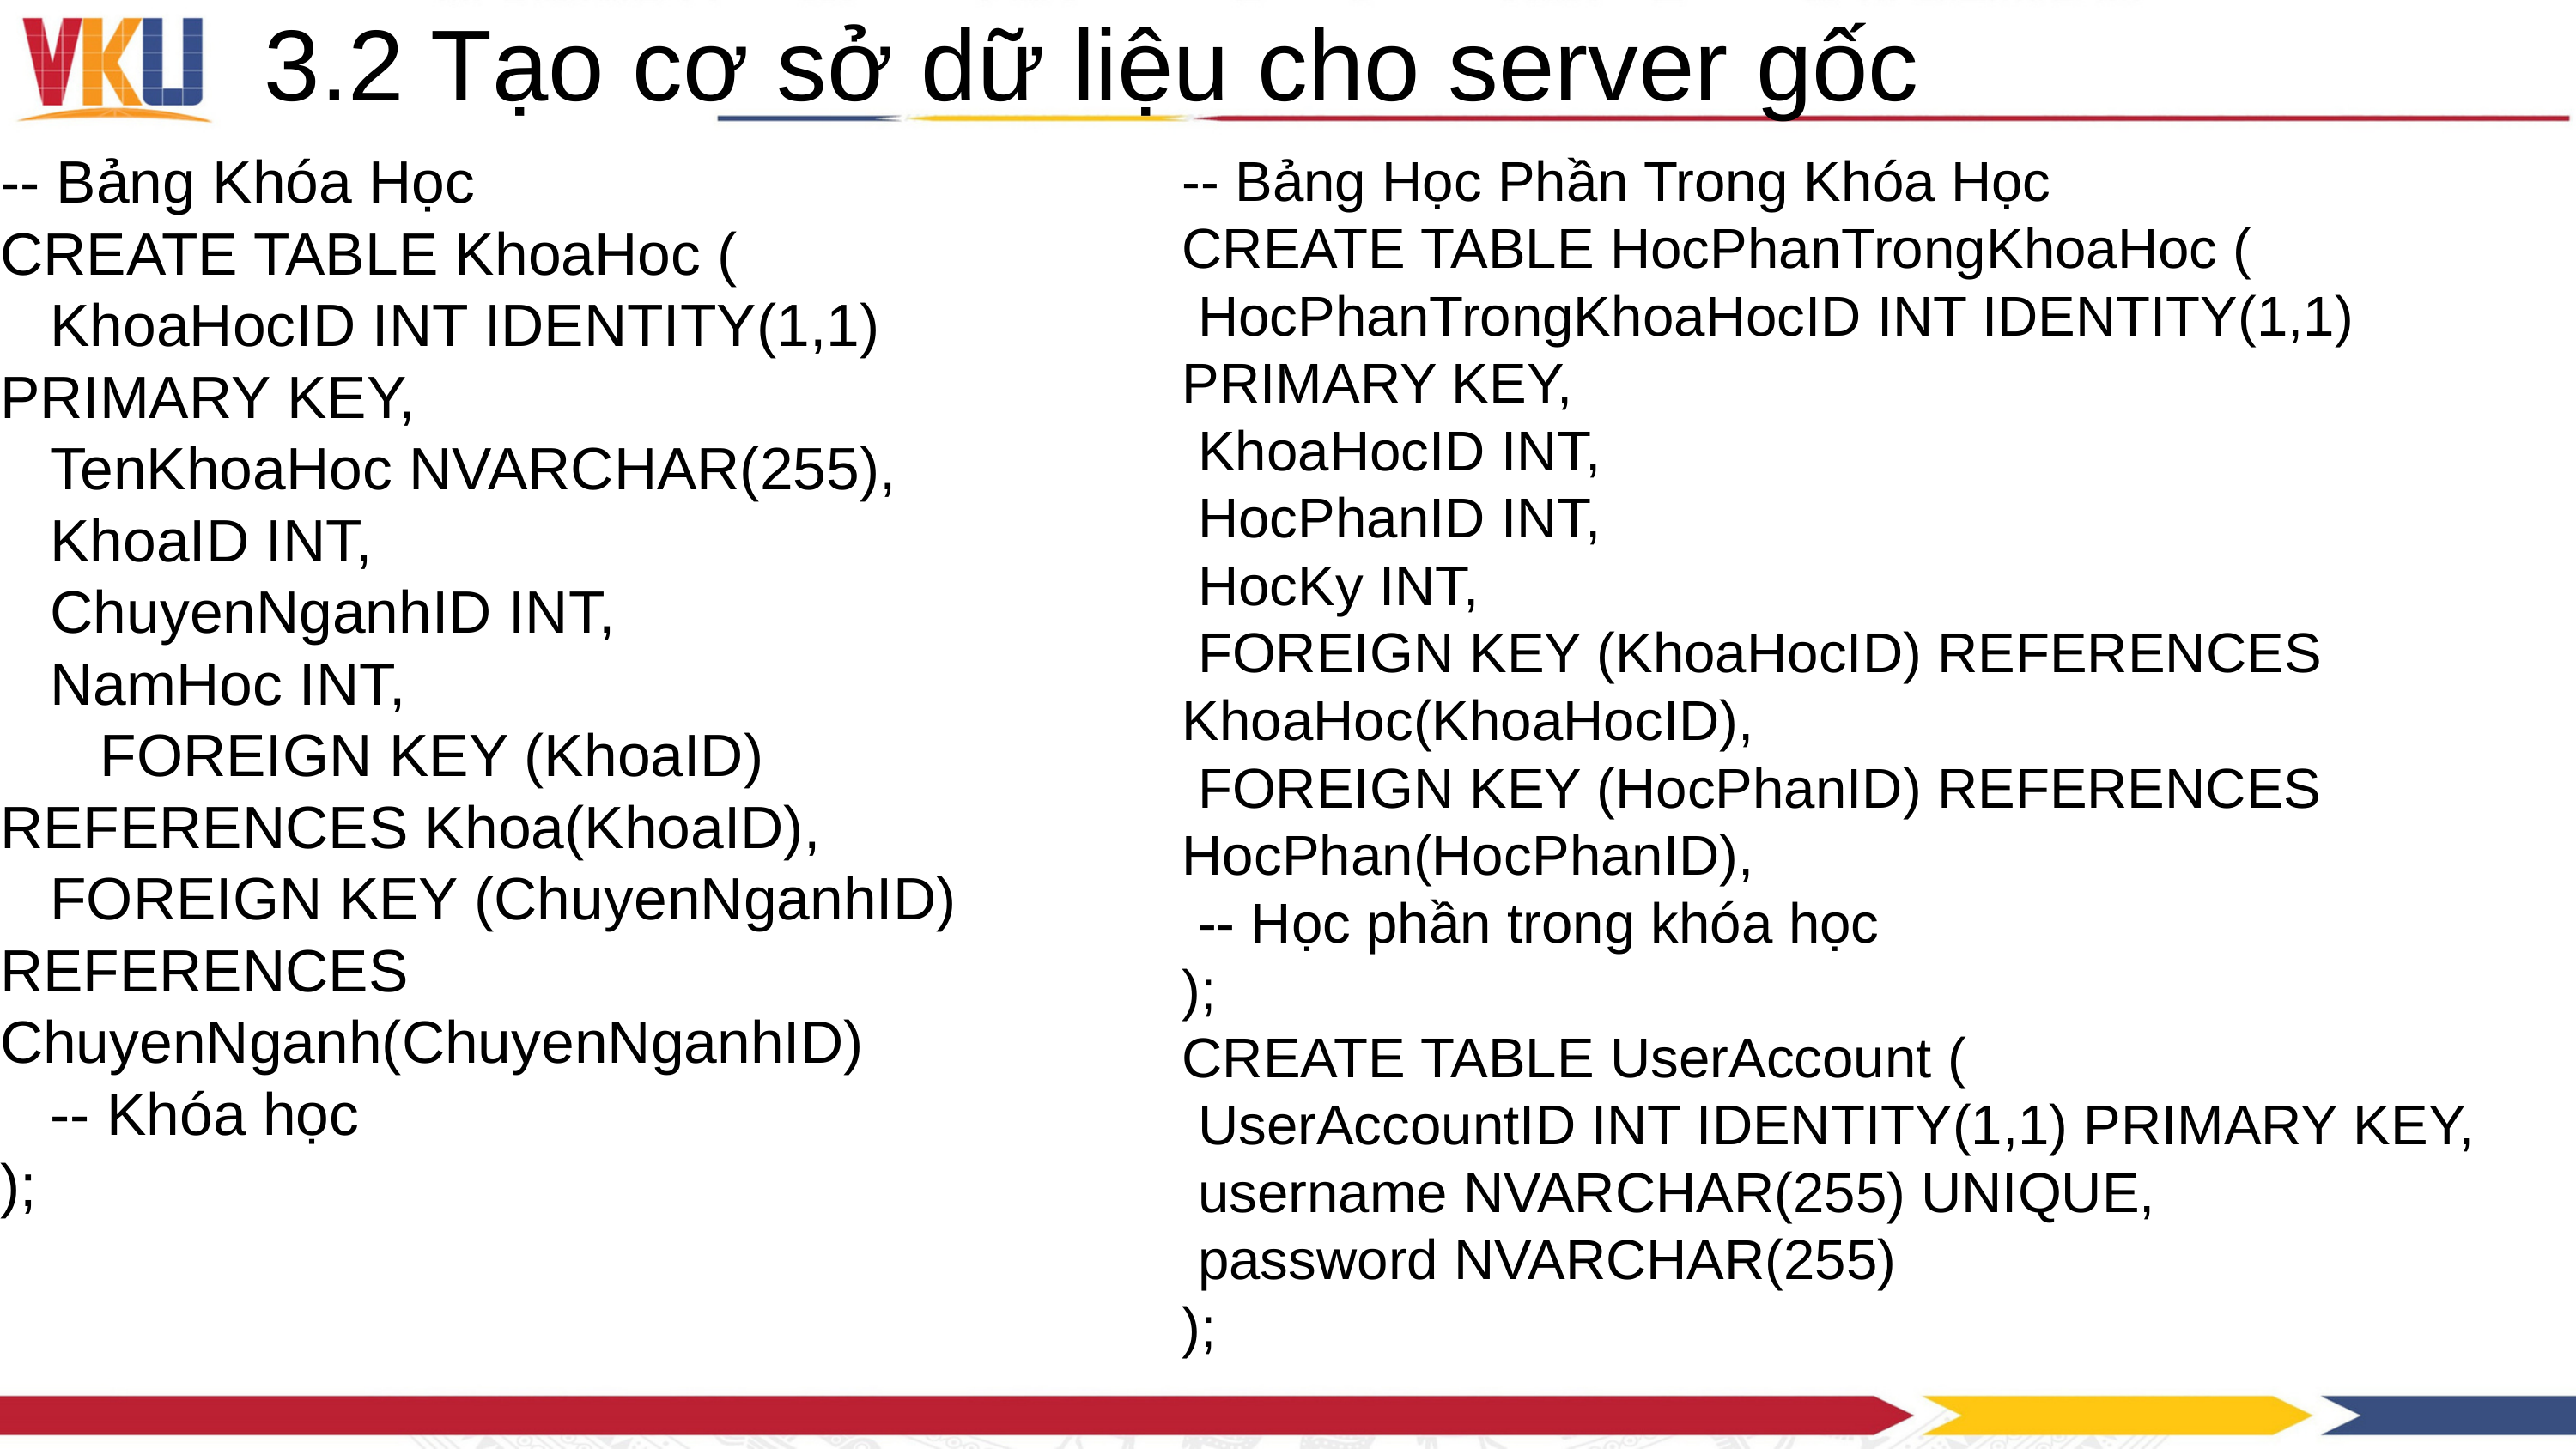

3.2 Tạo cơ sở dữ liệu cho server gốc
-- Bảng Khóa Học
CREATE TABLE KhoaHoc (
   KhoaHocID INT IDENTITY(1,1) PRIMARY KEY,
   TenKhoaHoc NVARCHAR(255),
   KhoaID INT,
   ChuyenNganhID INT,
   NamHoc INT,
      FOREIGN KEY (KhoaID) REFERENCES Khoa(KhoaID),
   FOREIGN KEY (ChuyenNganhID) REFERENCES ChuyenNganh(ChuyenNganhID)
   -- Khóa học
);
-- Bảng Học Phần Trong Khóa Học
CREATE TABLE HocPhanTrongKhoaHoc (
 HocPhanTrongKhoaHocID INT IDENTITY(1,1) PRIMARY KEY,
 KhoaHocID INT,
 HocPhanID INT,
 HocKy INT,
 FOREIGN KEY (KhoaHocID) REFERENCES KhoaHoc(KhoaHocID),
 FOREIGN KEY (HocPhanID) REFERENCES HocPhan(HocPhanID),
 -- Học phần trong khóa học
);
CREATE TABLE UserAccount (
 UserAccountID INT IDENTITY(1,1) PRIMARY KEY,
 username NVARCHAR(255) UNIQUE,
 password NVARCHAR(255)
);